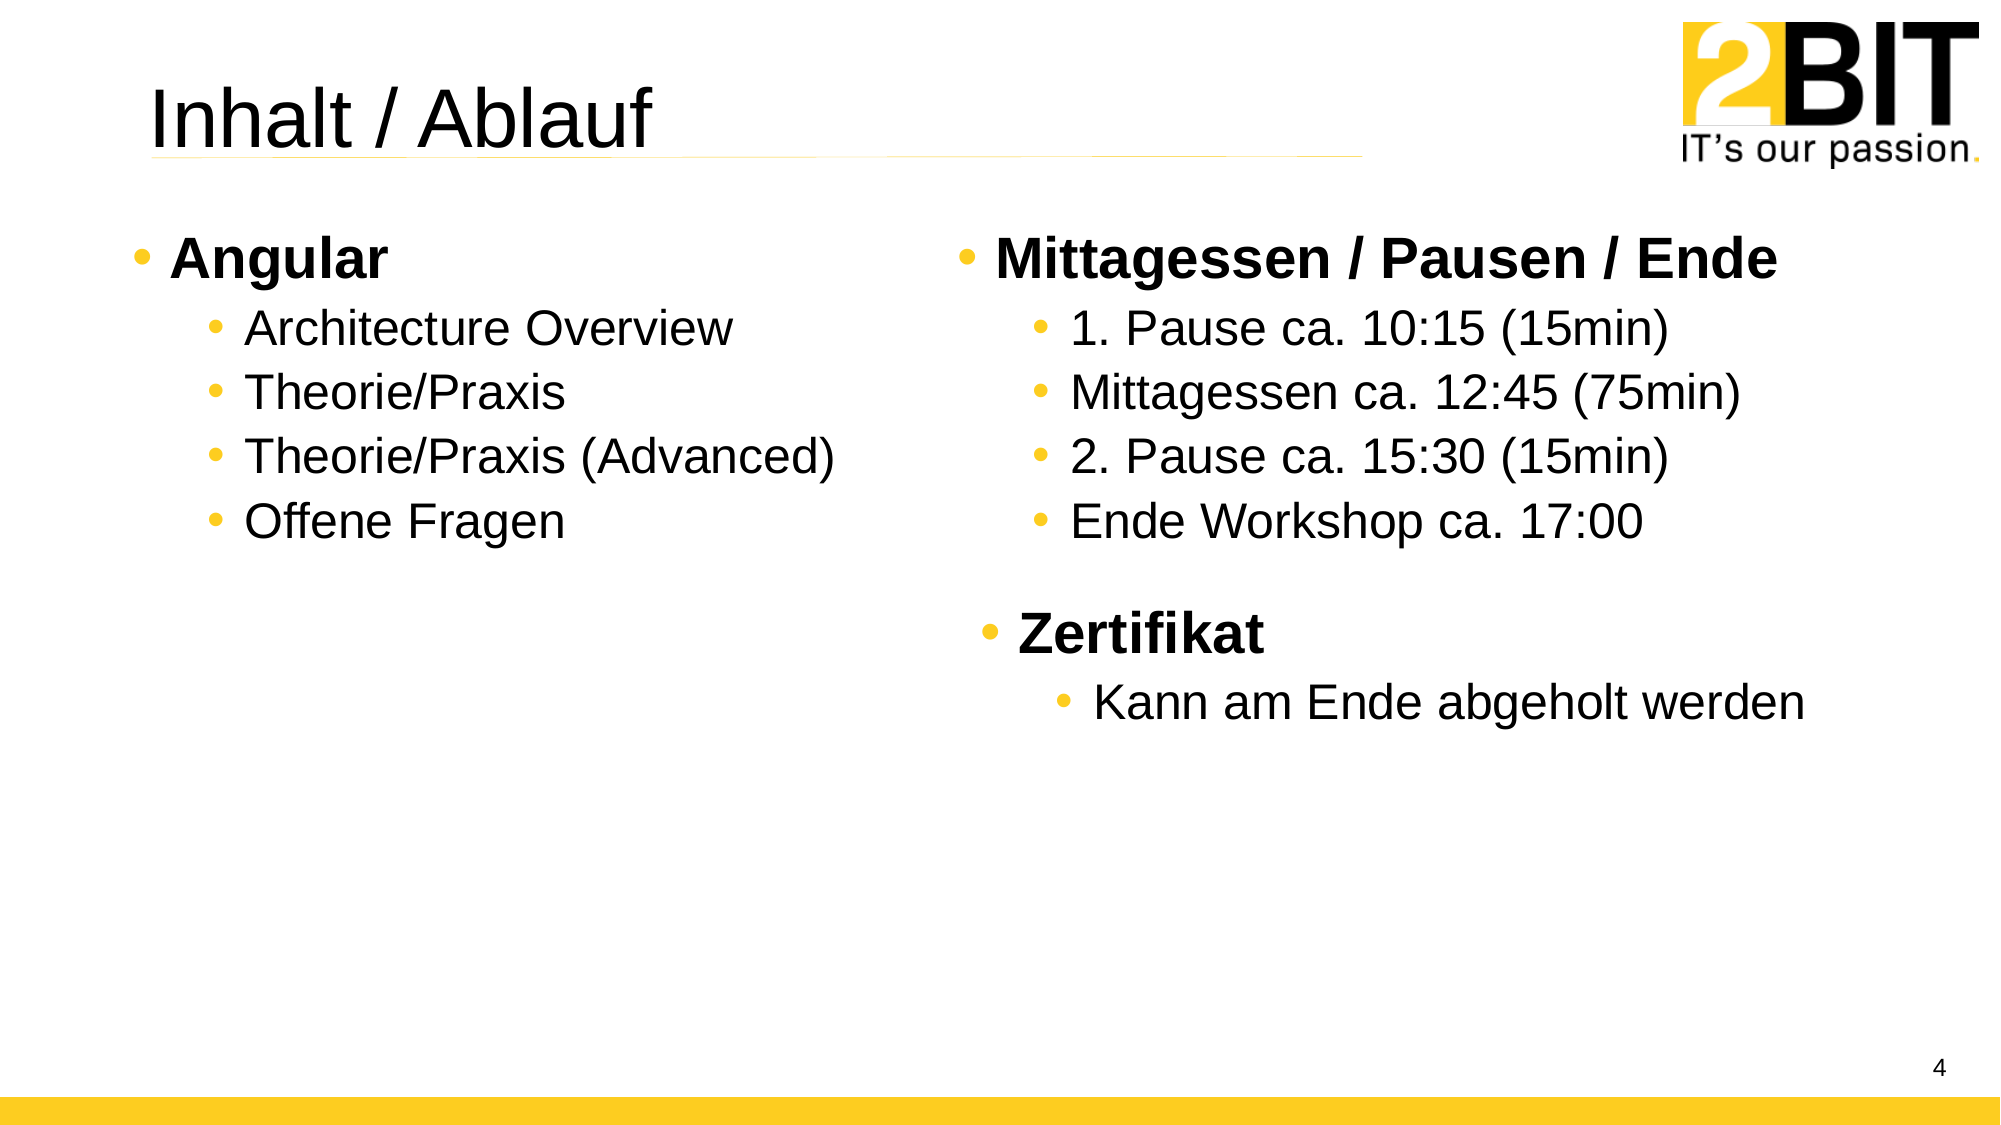

# Inhalt / Ablauf
Angular
Architecture Overview
Theorie/Praxis
Theorie/Praxis (Advanced)
Offene Fragen

Mittagessen / Pausen / Ende
1. Pause ca. 10:15 (15min)
Mittagessen ca. 12:45 (75min)
2. Pause ca. 15:30 (15min)
Ende Workshop ca. 17:00

Zertifikat
Kann am Ende abgeholt werden